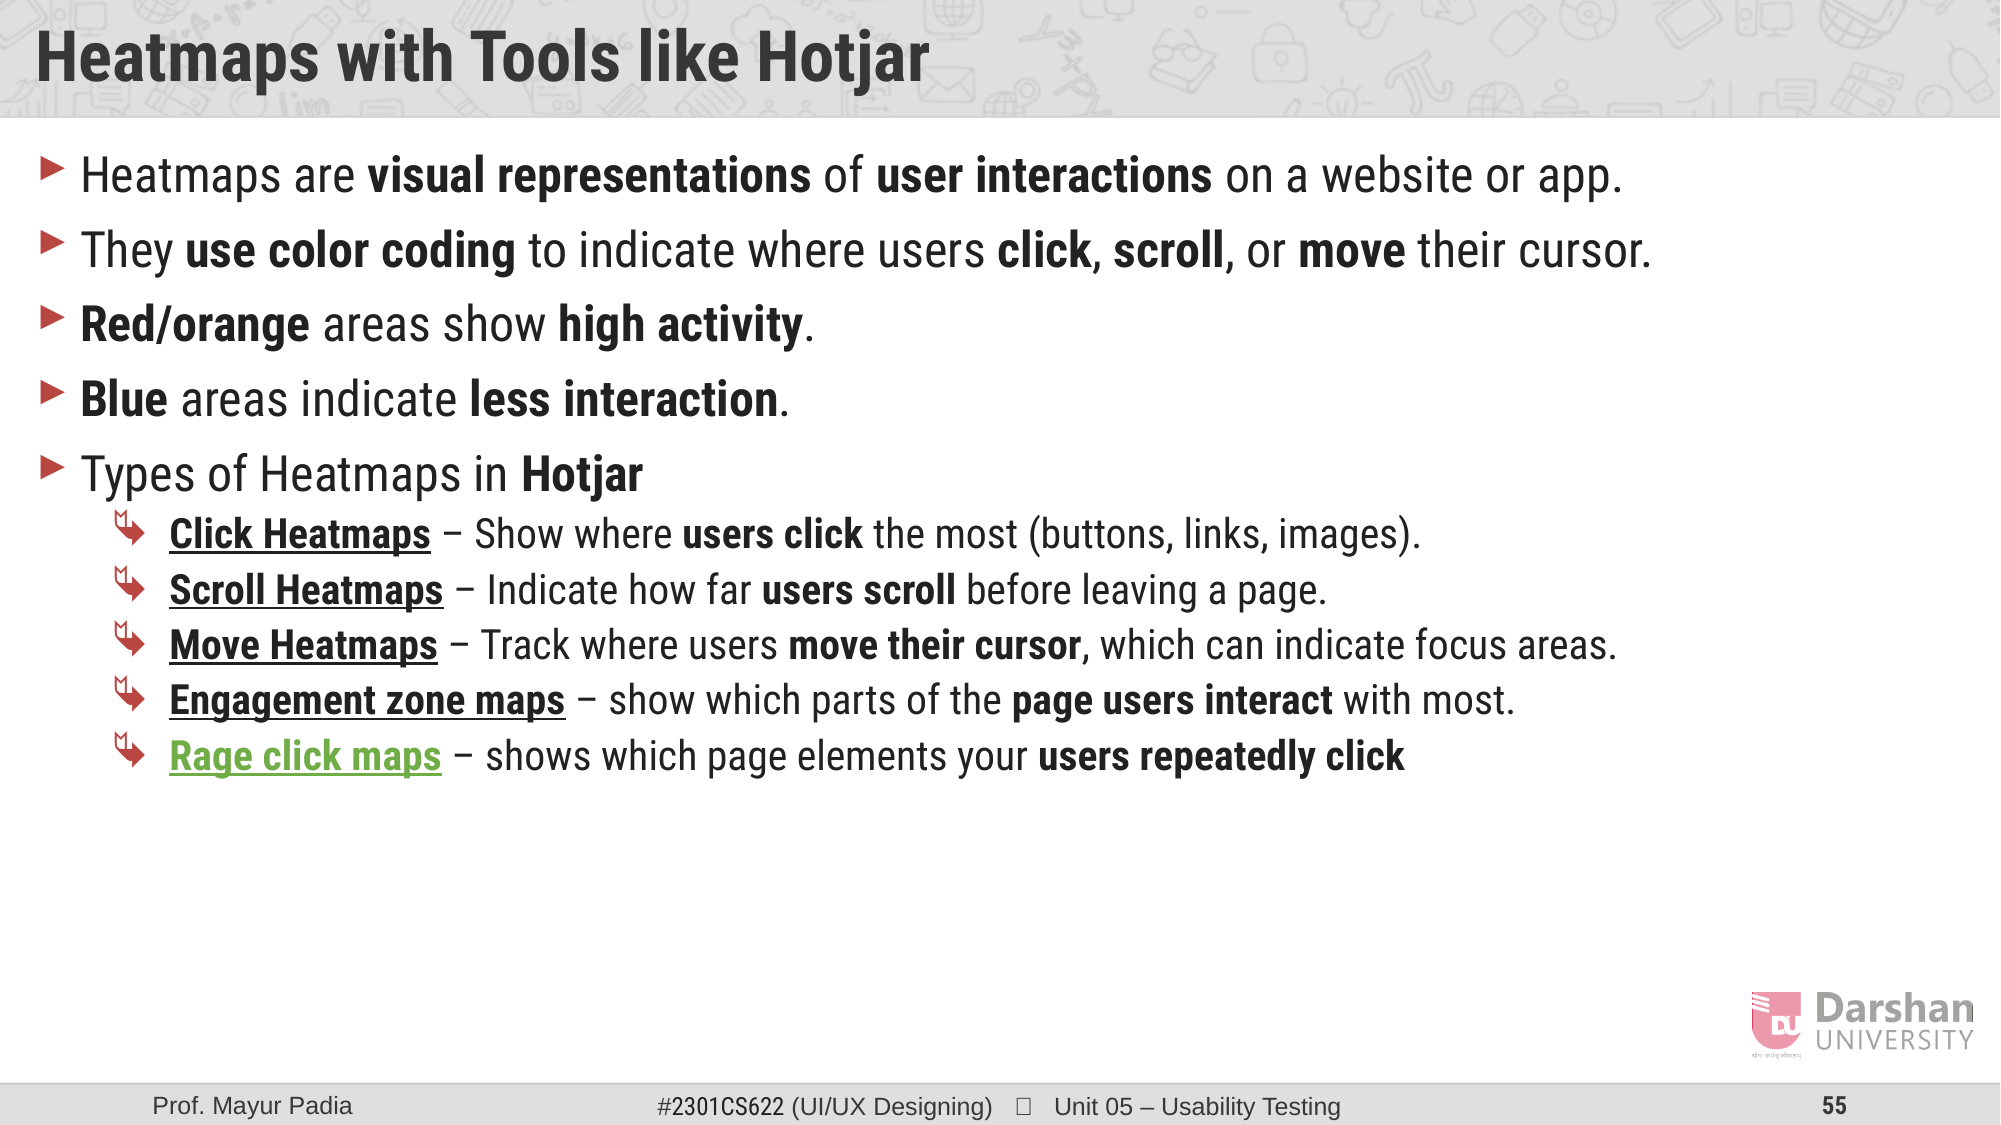

# Heatmaps with Tools like Hotjar
Heatmaps are visual representations of user interactions on a website or app.
They use color coding to indicate where users click, scroll, or move their cursor.
Red/orange areas show high activity.
Blue areas indicate less interaction.
Types of Heatmaps in Hotjar
Click Heatmaps – Show where users click the most (buttons, links, images).
Scroll Heatmaps – Indicate how far users scroll before leaving a page.
Move Heatmaps – Track where users move their cursor, which can indicate focus areas.
Engagement zone maps – show which parts of the page users interact with most.
Rage click maps – shows which page elements your users repeatedly click